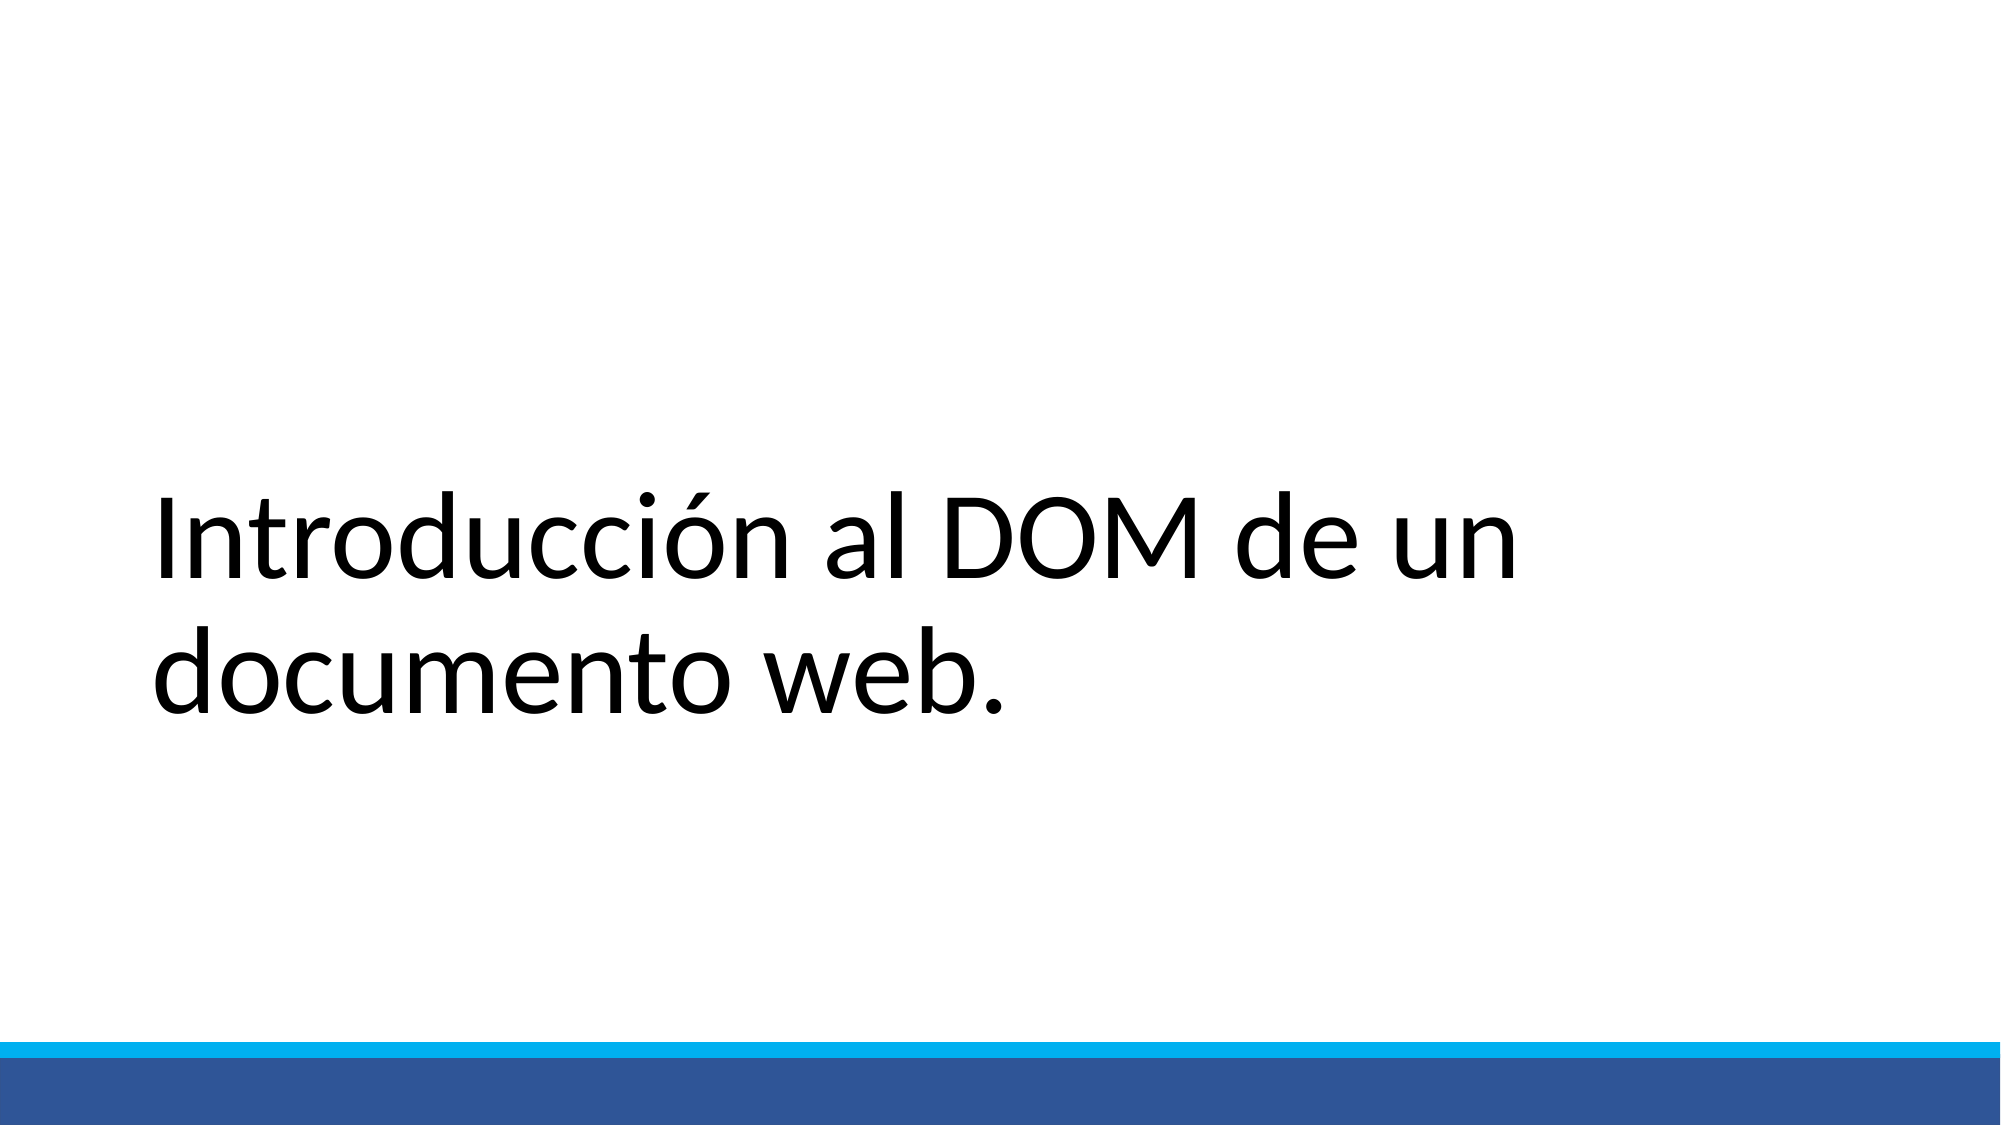

# Introducción al DOM de un documento web.